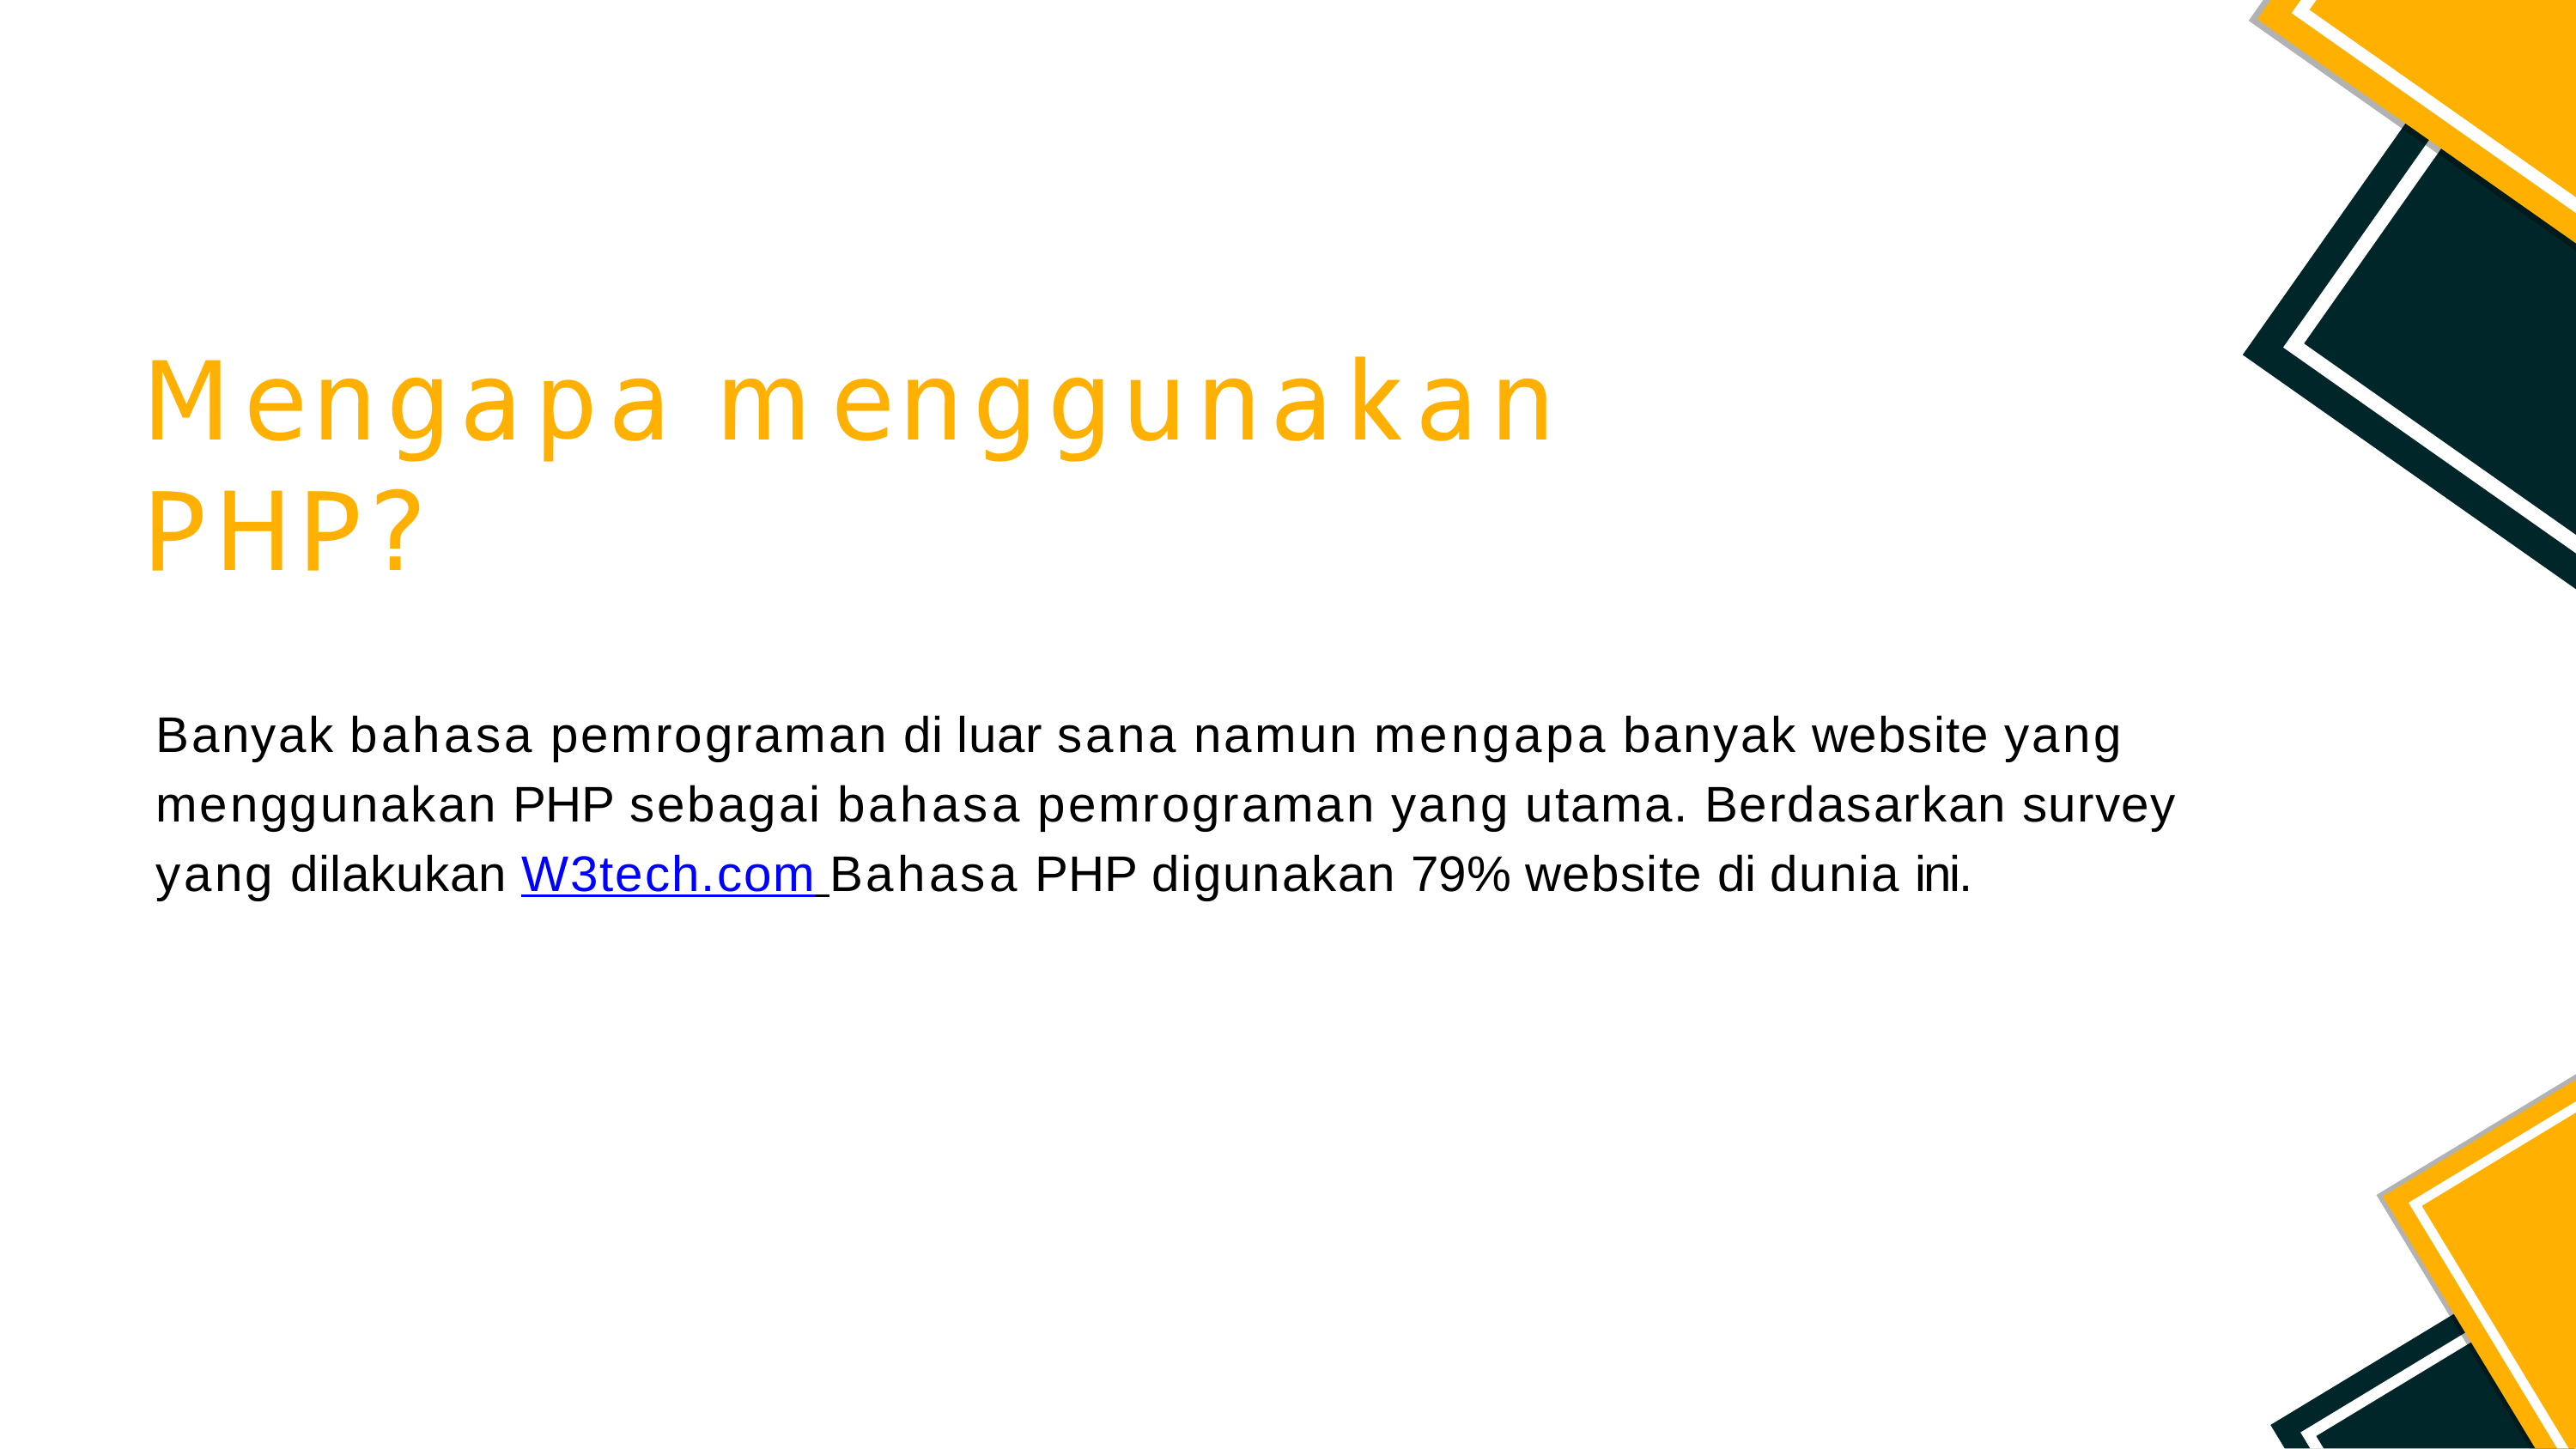

Mengapa menggunakan PHP?
Banyak bahasa pemrograman di luar sana namun mengapa banyak website yang  menggunakan PHP sebagai bahasa pemrograman yang utama. Berdasarkan survey  yang dilakukan W3tech.com Bahasa PHP digunakan 79% website di dunia ini.